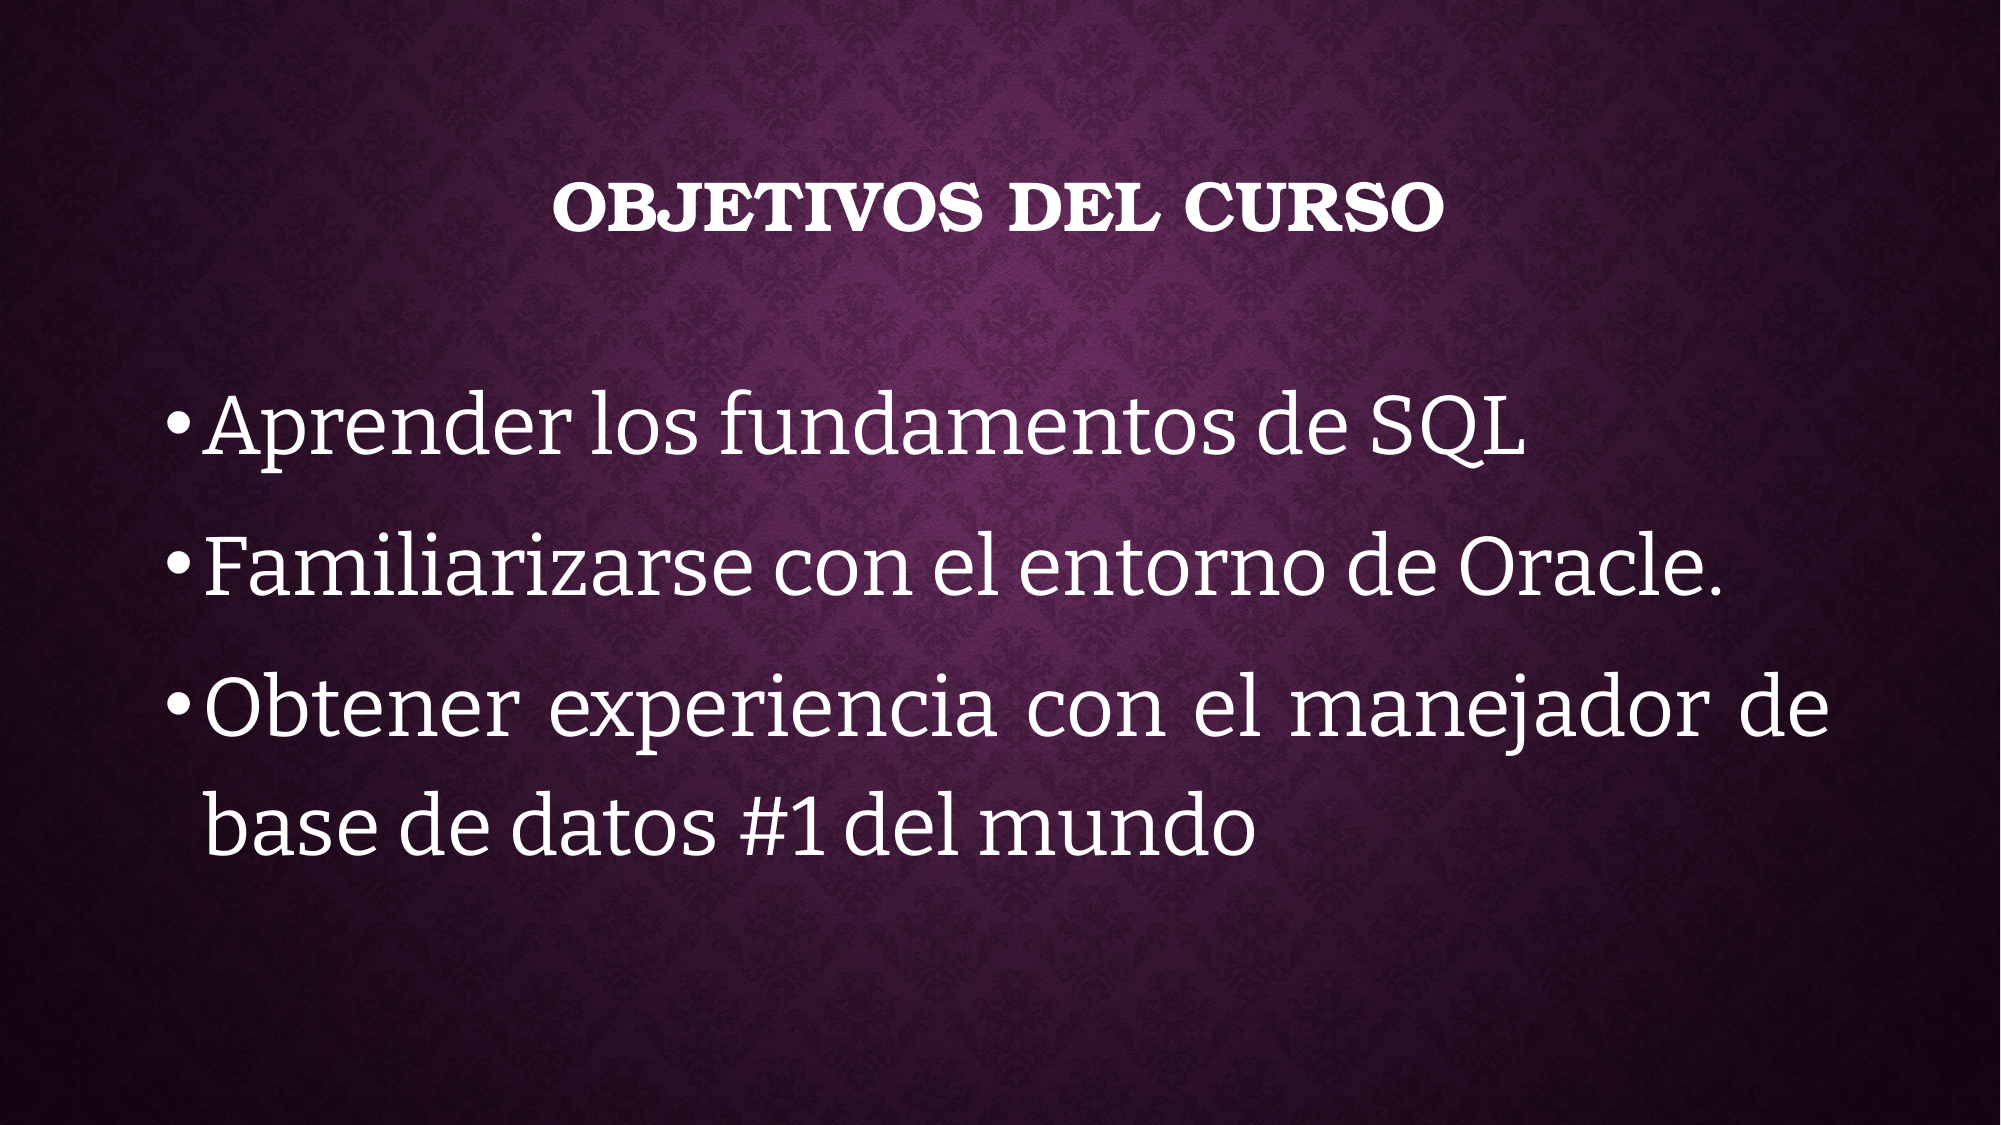

# Objetivos del curso
Aprender los fundamentos de SQL
Familiarizarse con el entorno de Oracle.
Obtener experiencia con el manejador de base de datos #1 del mundo